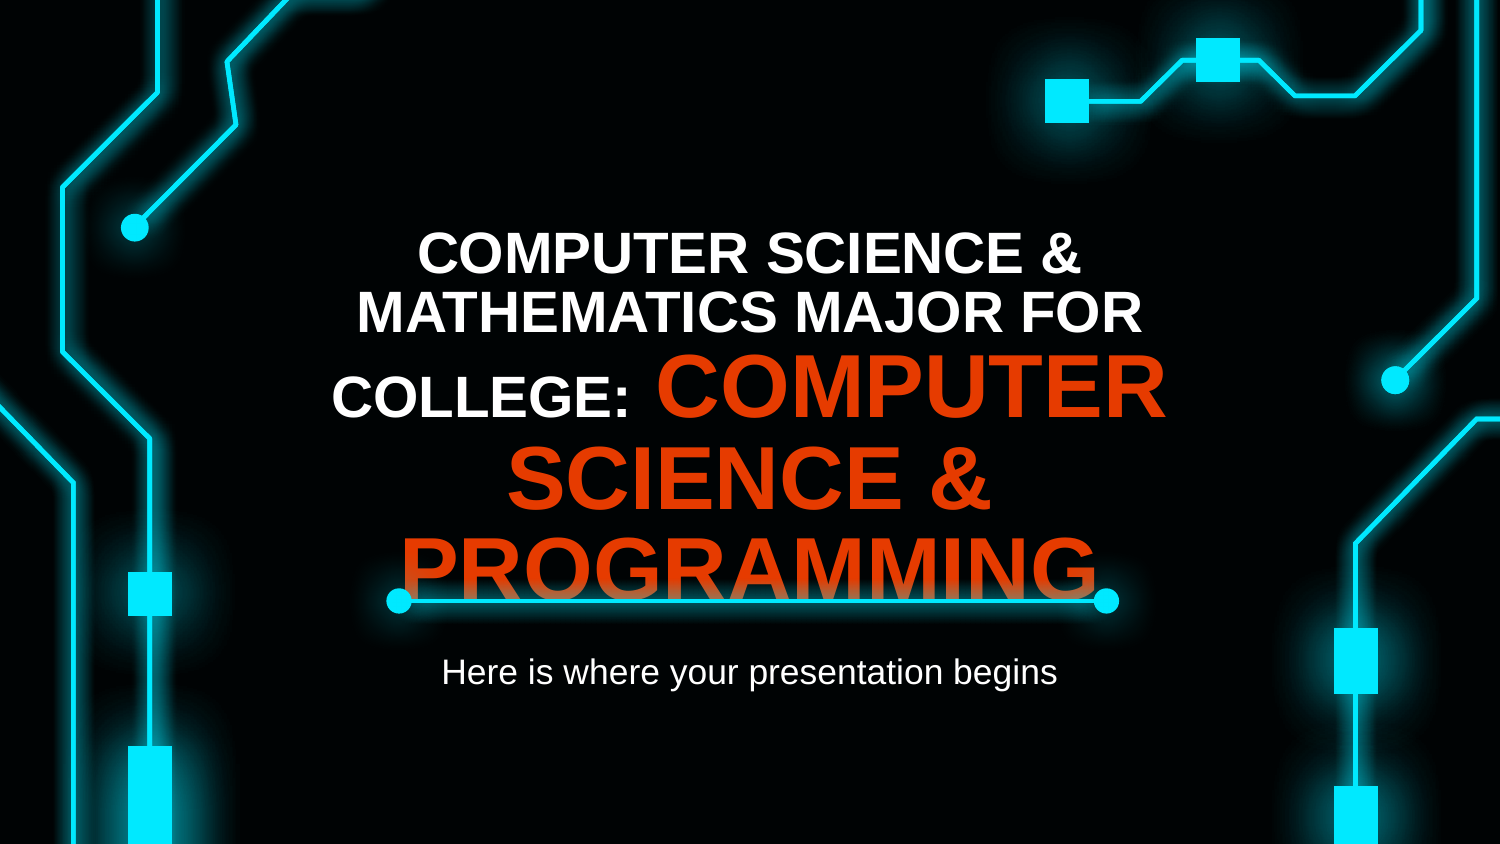

# COMPUTER SCIENCE & MATHEMATICS MAJOR FOR COLLEGE: COMPUTER SCIENCE & PROGRAMMING

Here is where your presentation begins